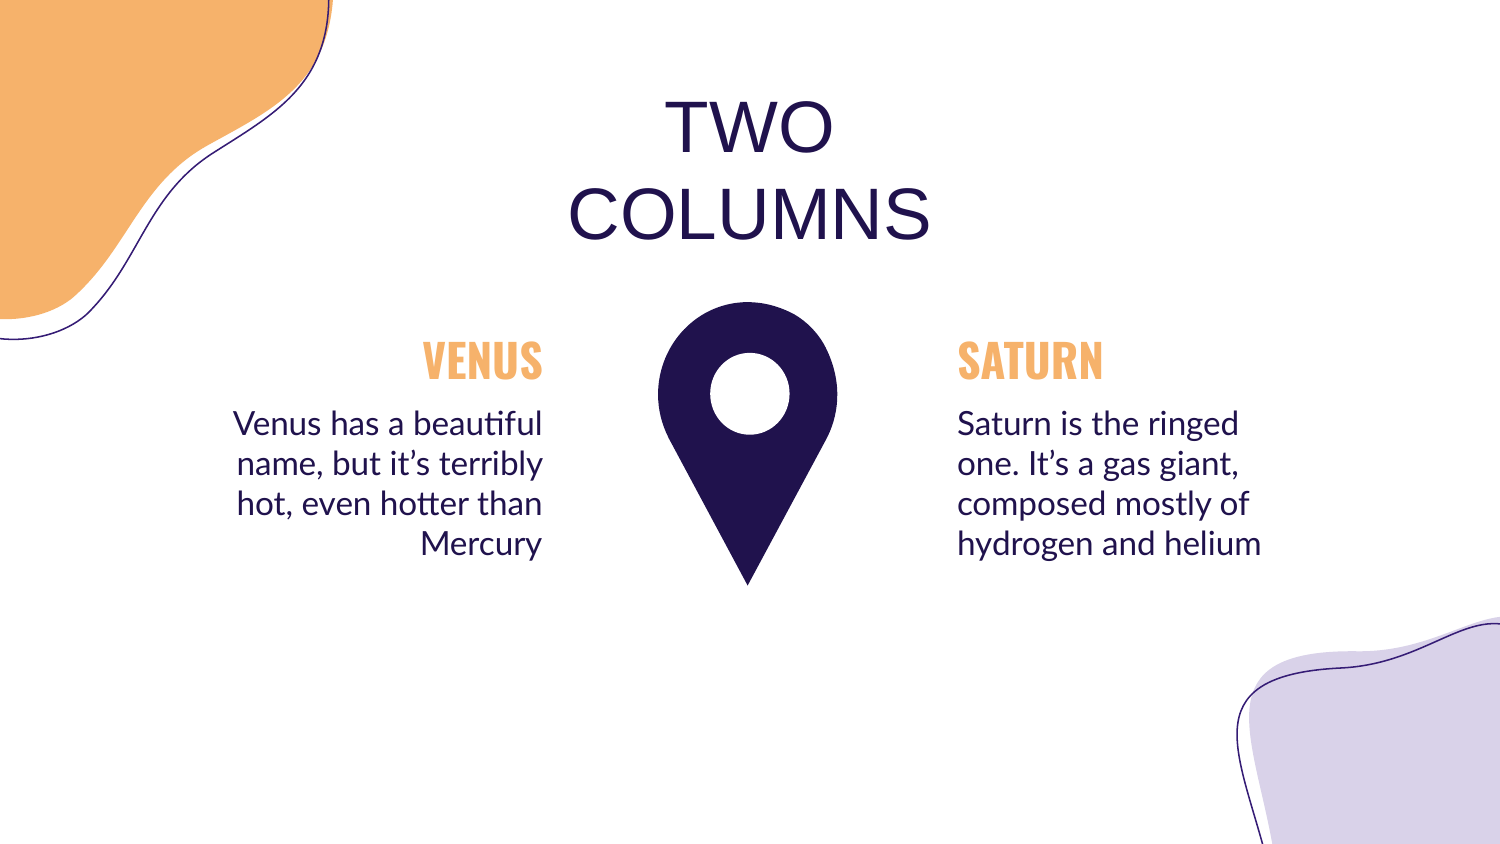

# TWO COLUMNS

VENUS
SATURN
Venus has a beautiful name, but it’s terribly hot, even hotter than Mercury

Saturn is the ringed one. It’s a gas giant, composed mostly of hydrogen and helium